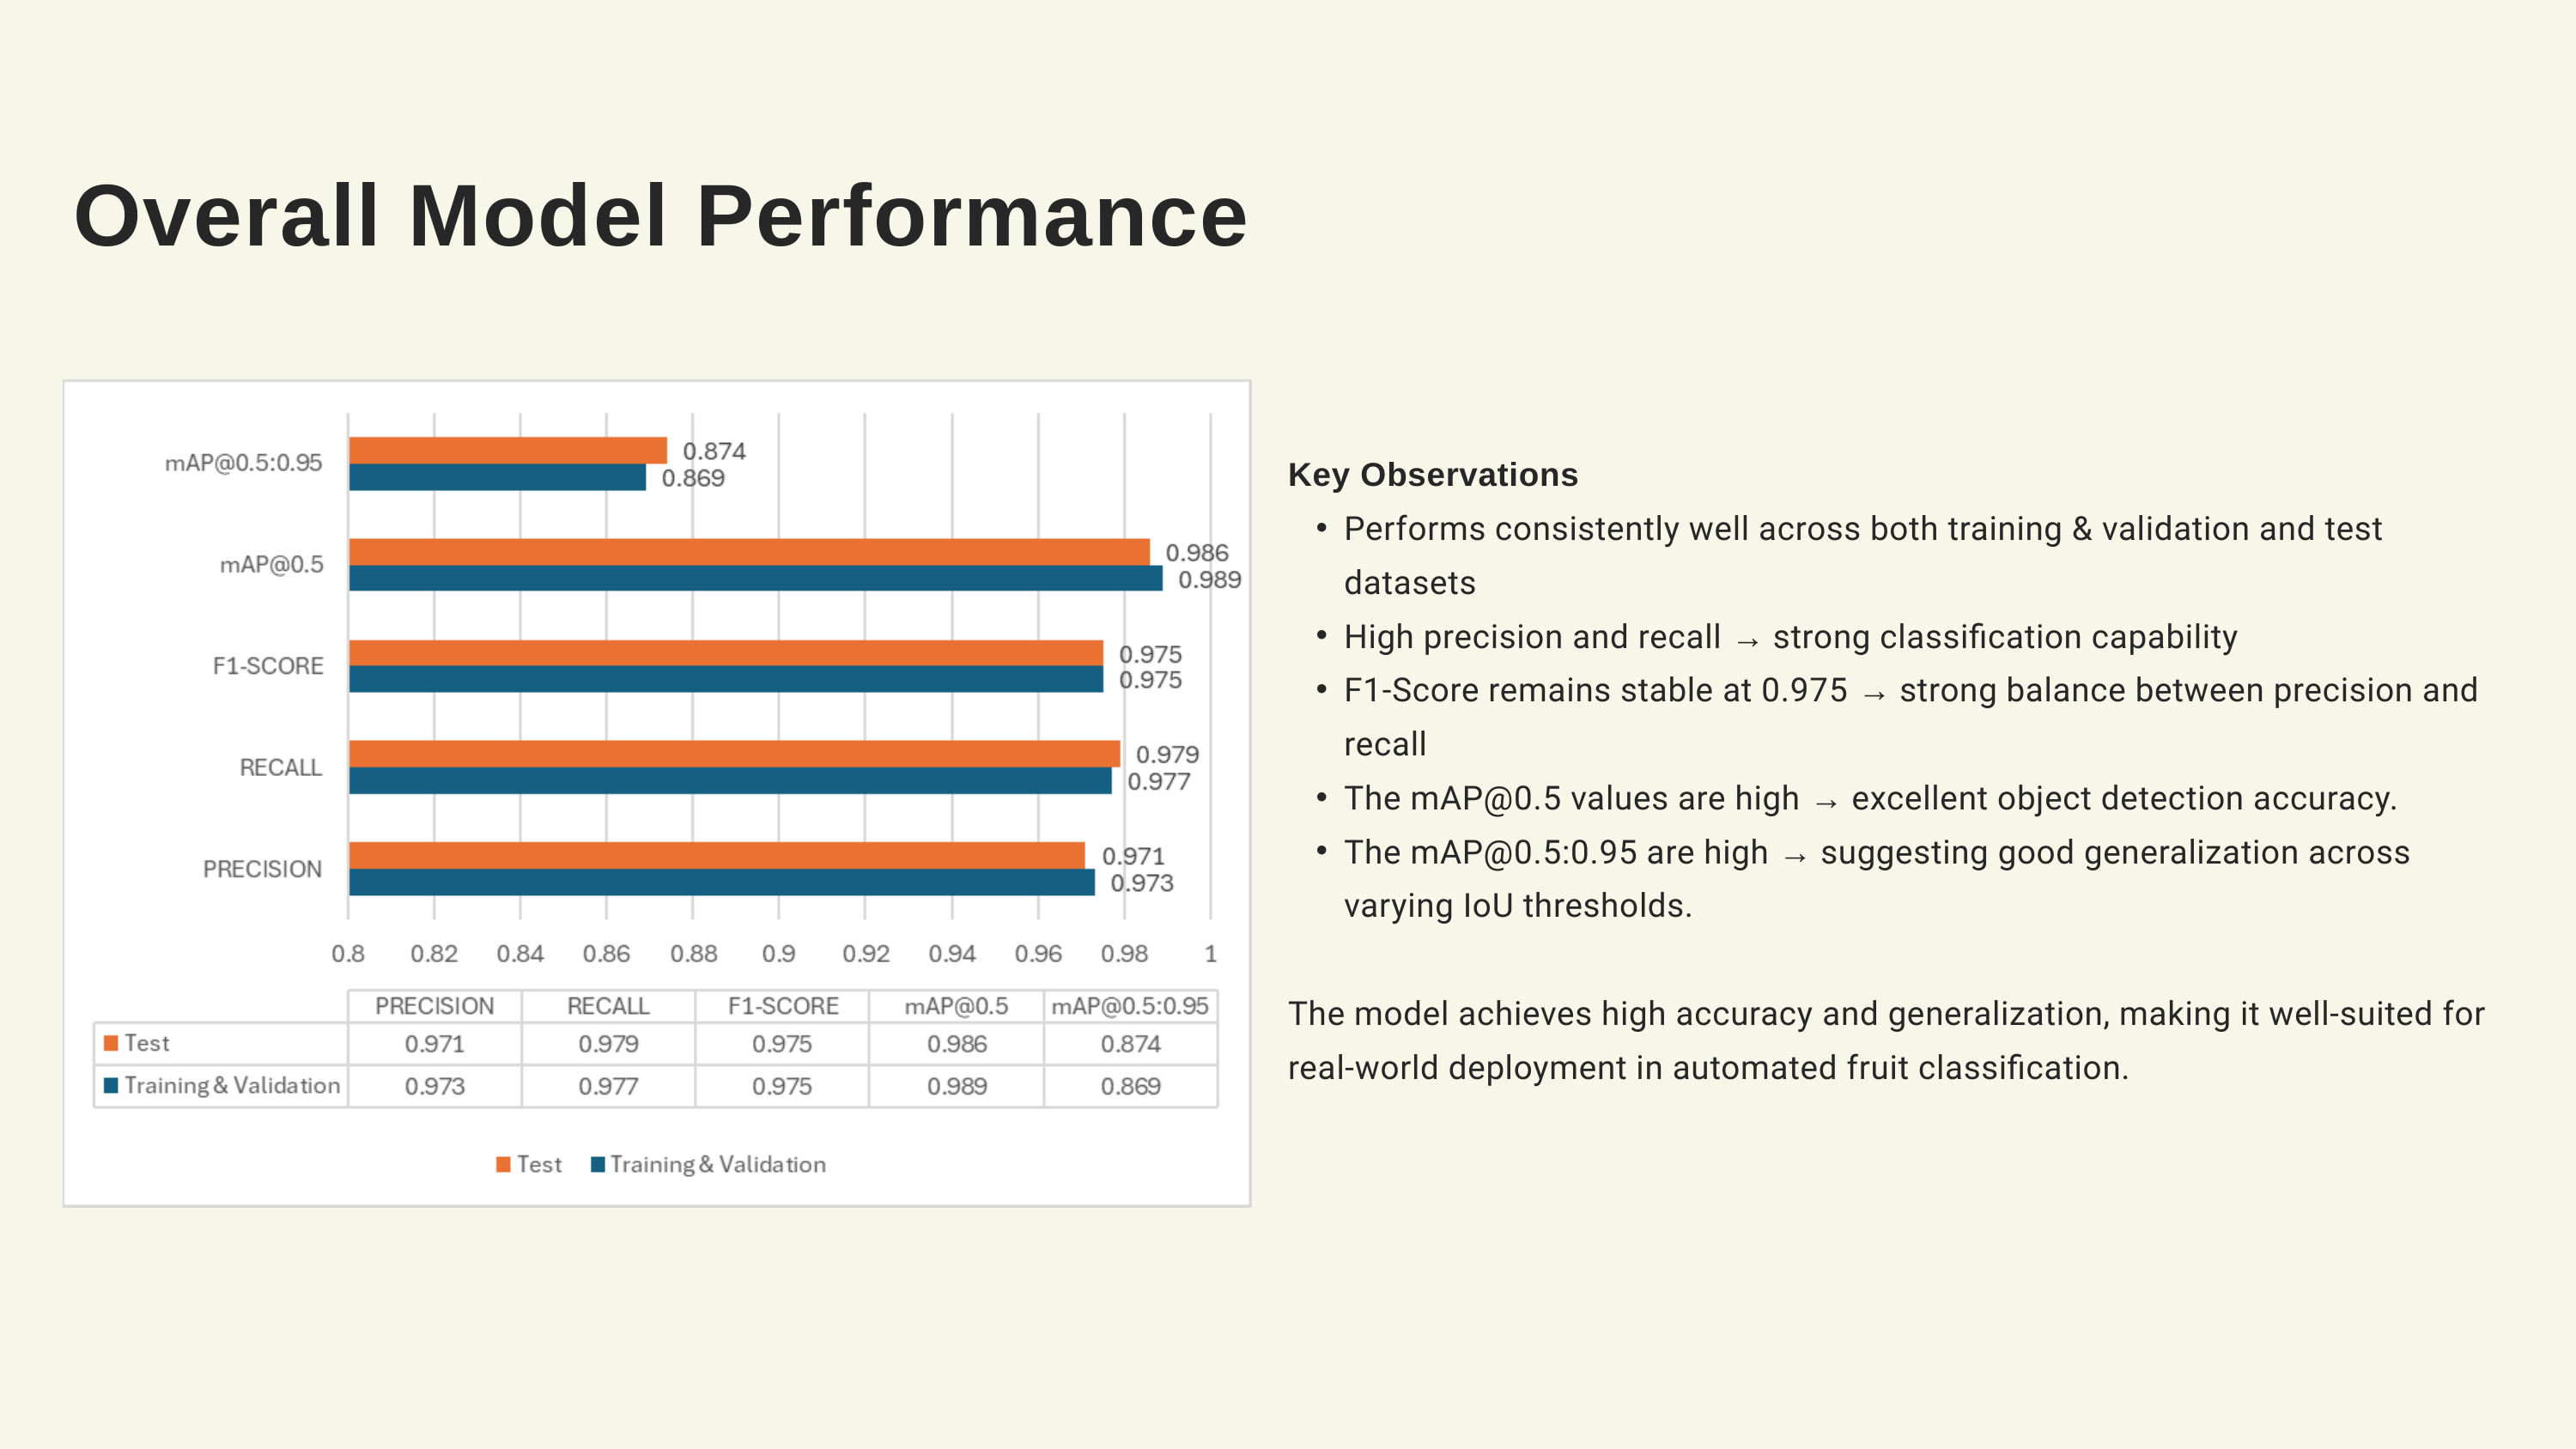

Overall Model Performance

Key Observations
Performs consistently well across both training & validation and test datasets
High precision and recall → strong classification capability
F1-Score remains stable at 0.975 → strong balance between precision and recall
The mAP@0.5 values are high → excellent object detection accuracy.
The mAP@0.5:0.95 are high → suggesting good generalization across varying IoU thresholds.

The model achieves high accuracy and generalization, making it well-suited for real-world deployment in automated fruit classification.